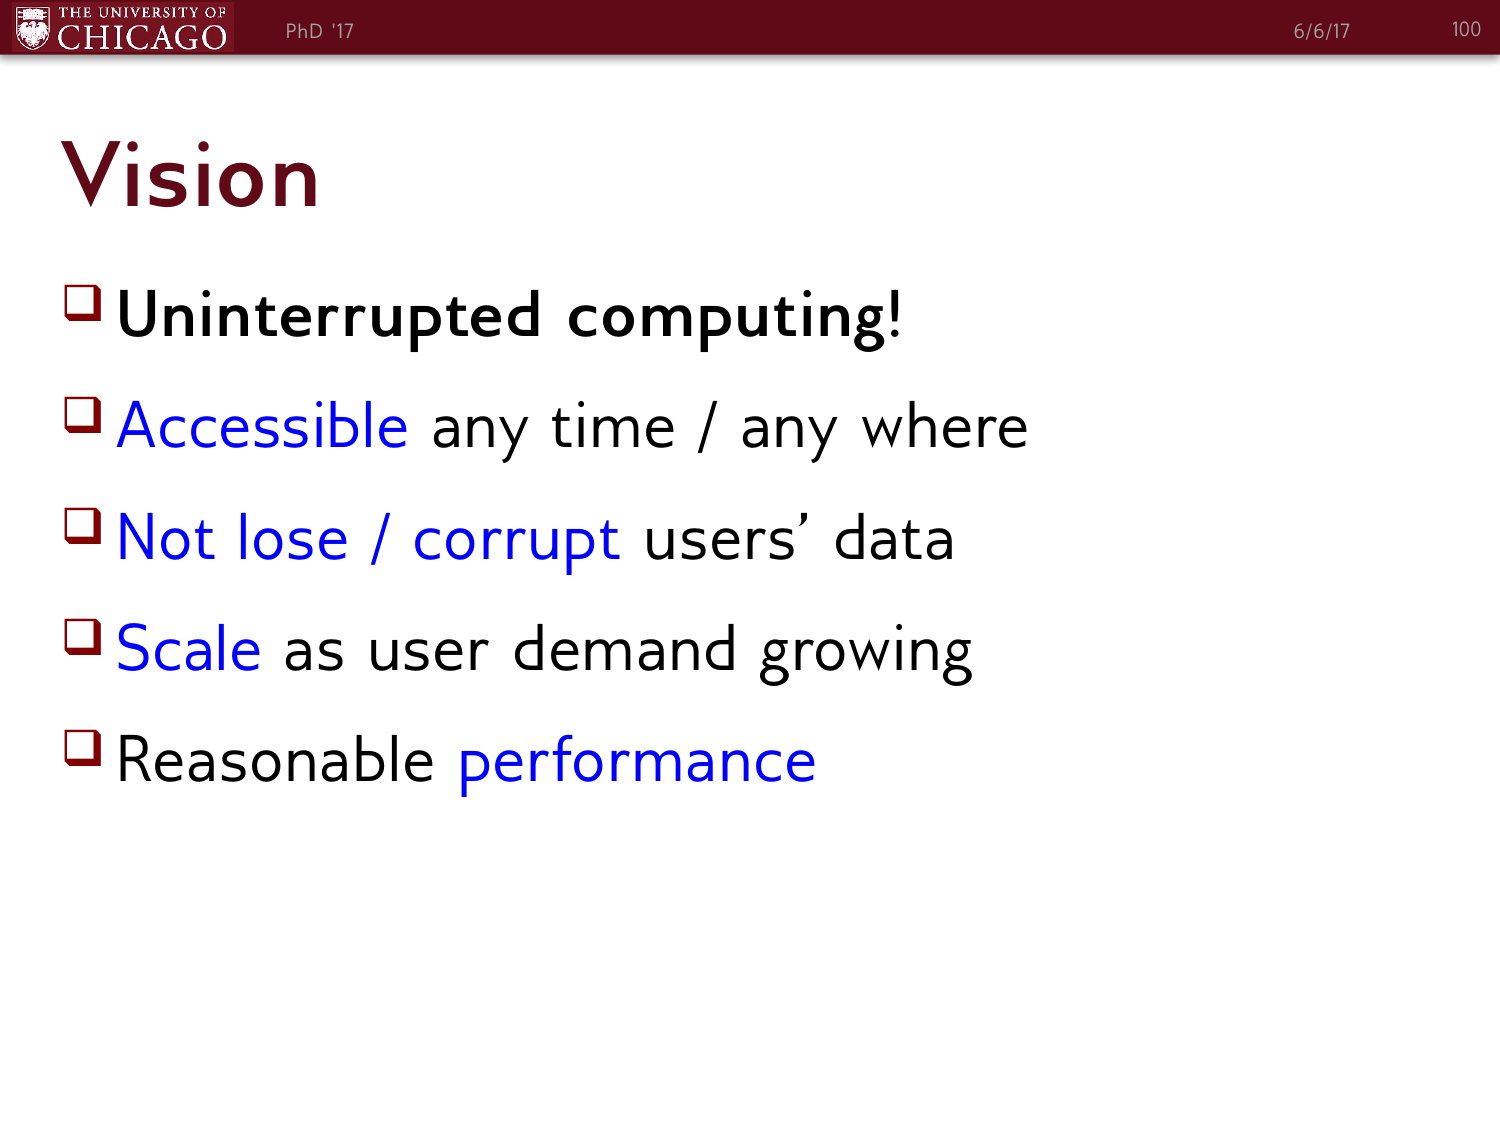

100
PhD '17
6/6/17
# Vision
Uninterrupted computing!
Accessible any time / any where
Not lose / corrupt users’ data
Scale as user demand growing
Reasonable performance